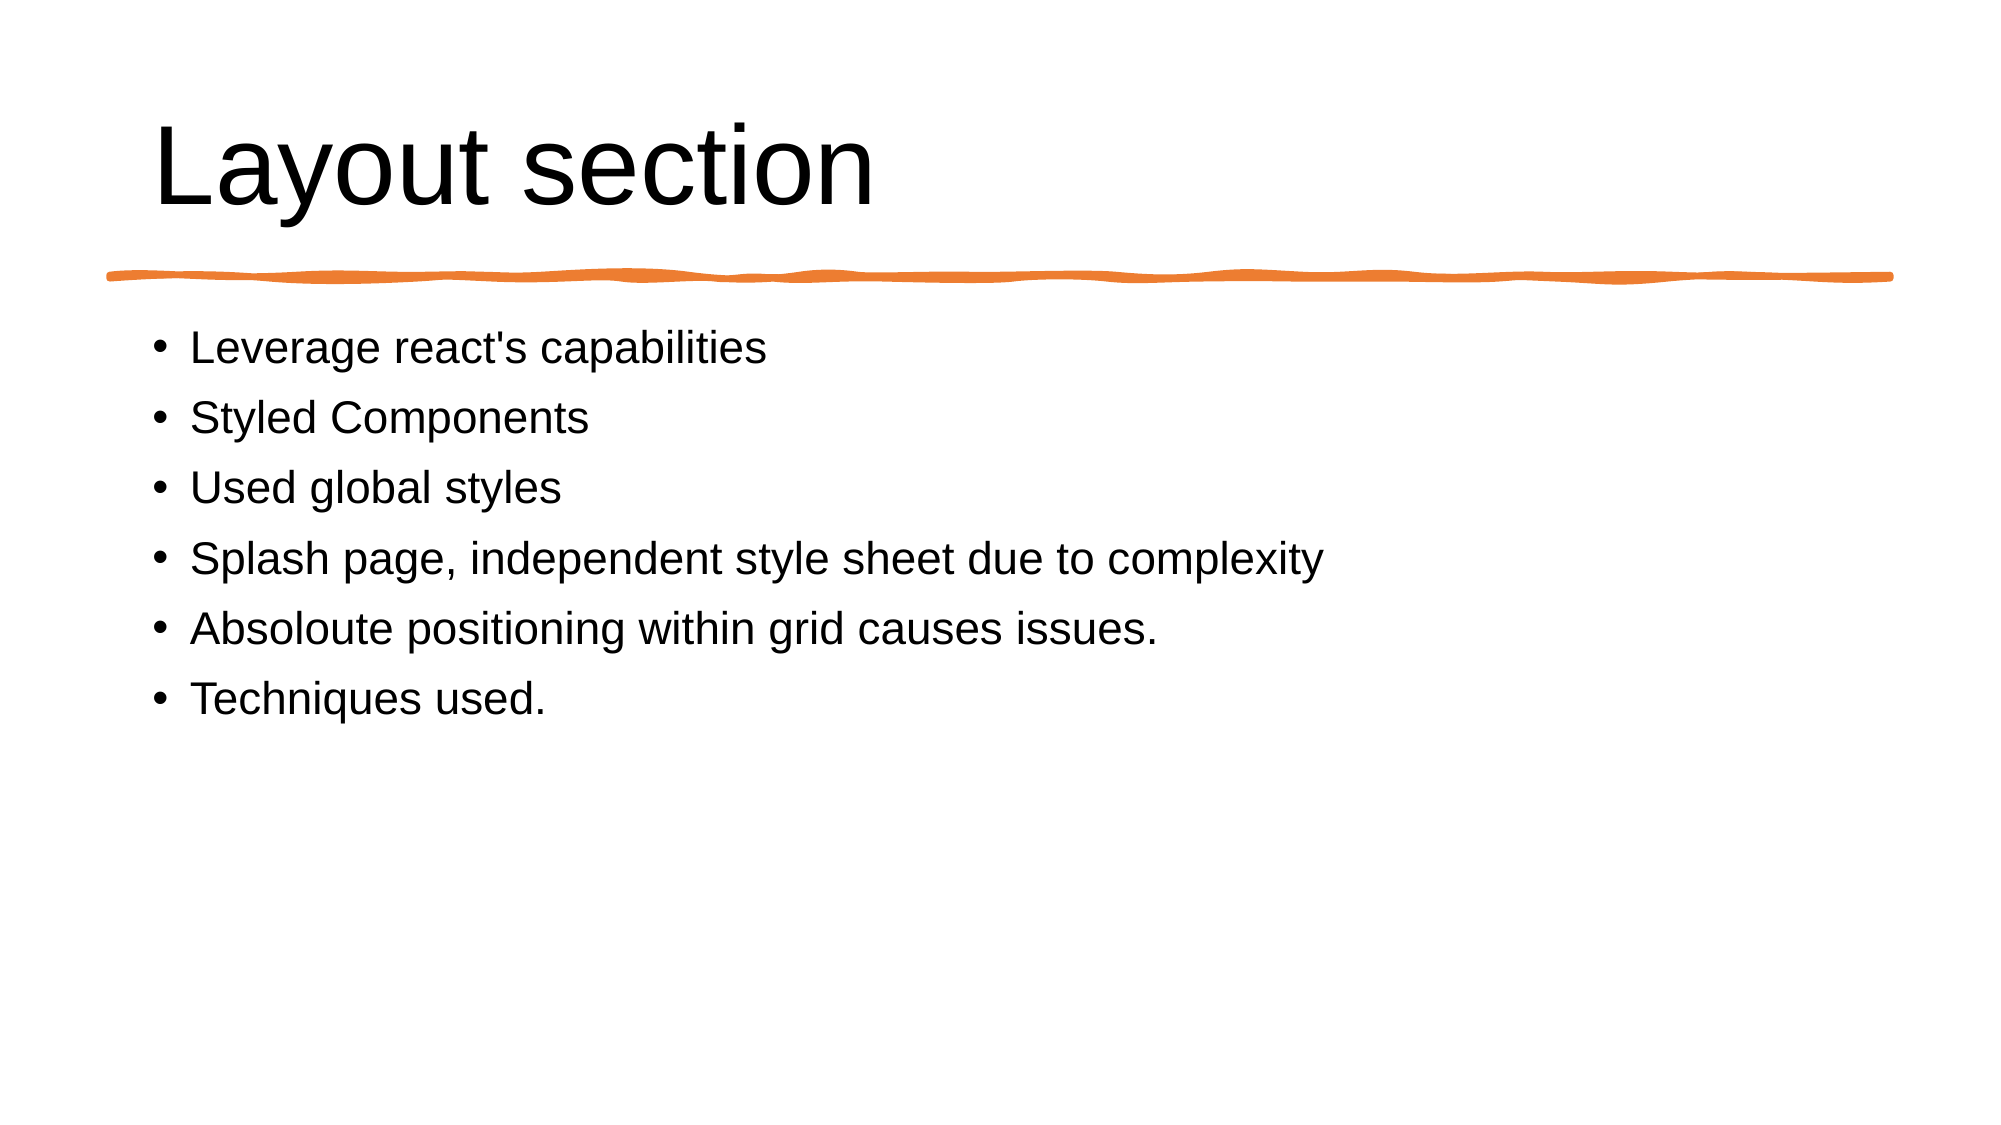

# Layout section

Leverage react's capabilities
Styled Components
Used global styles
Splash page, independent style sheet due to complexity
Absoloute positioning within grid causes issues.
Techniques used.